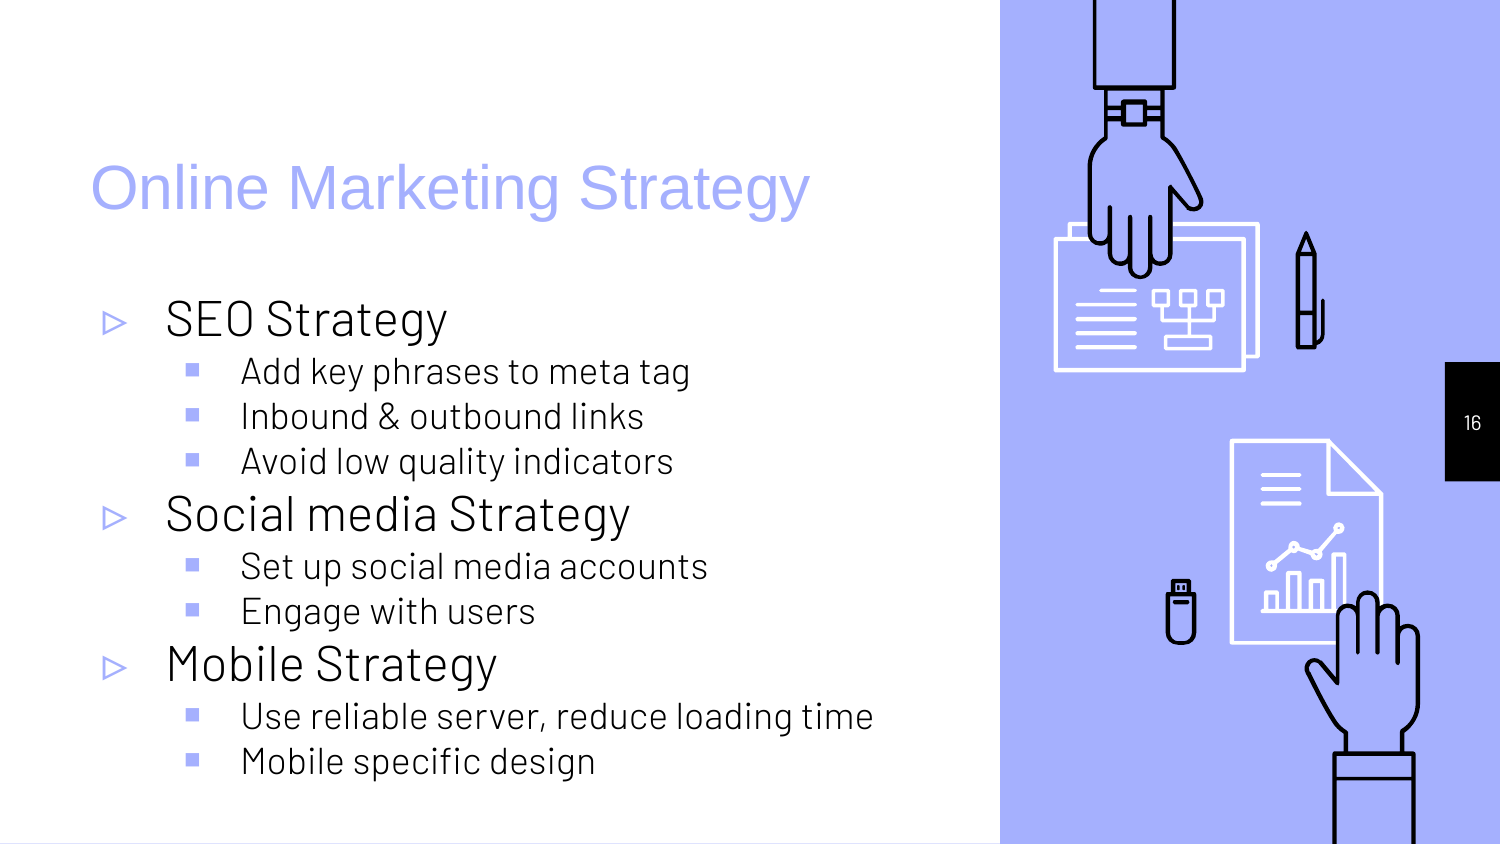

# Online Marketing Strategy
SEO Strategy
Add key phrases to meta tag
Inbound & outbound links
Avoid low quality indicators
Social media Strategy
Set up social media accounts
Engage with users
Mobile Strategy
Use reliable server, reduce loading time
Mobile specific design

16